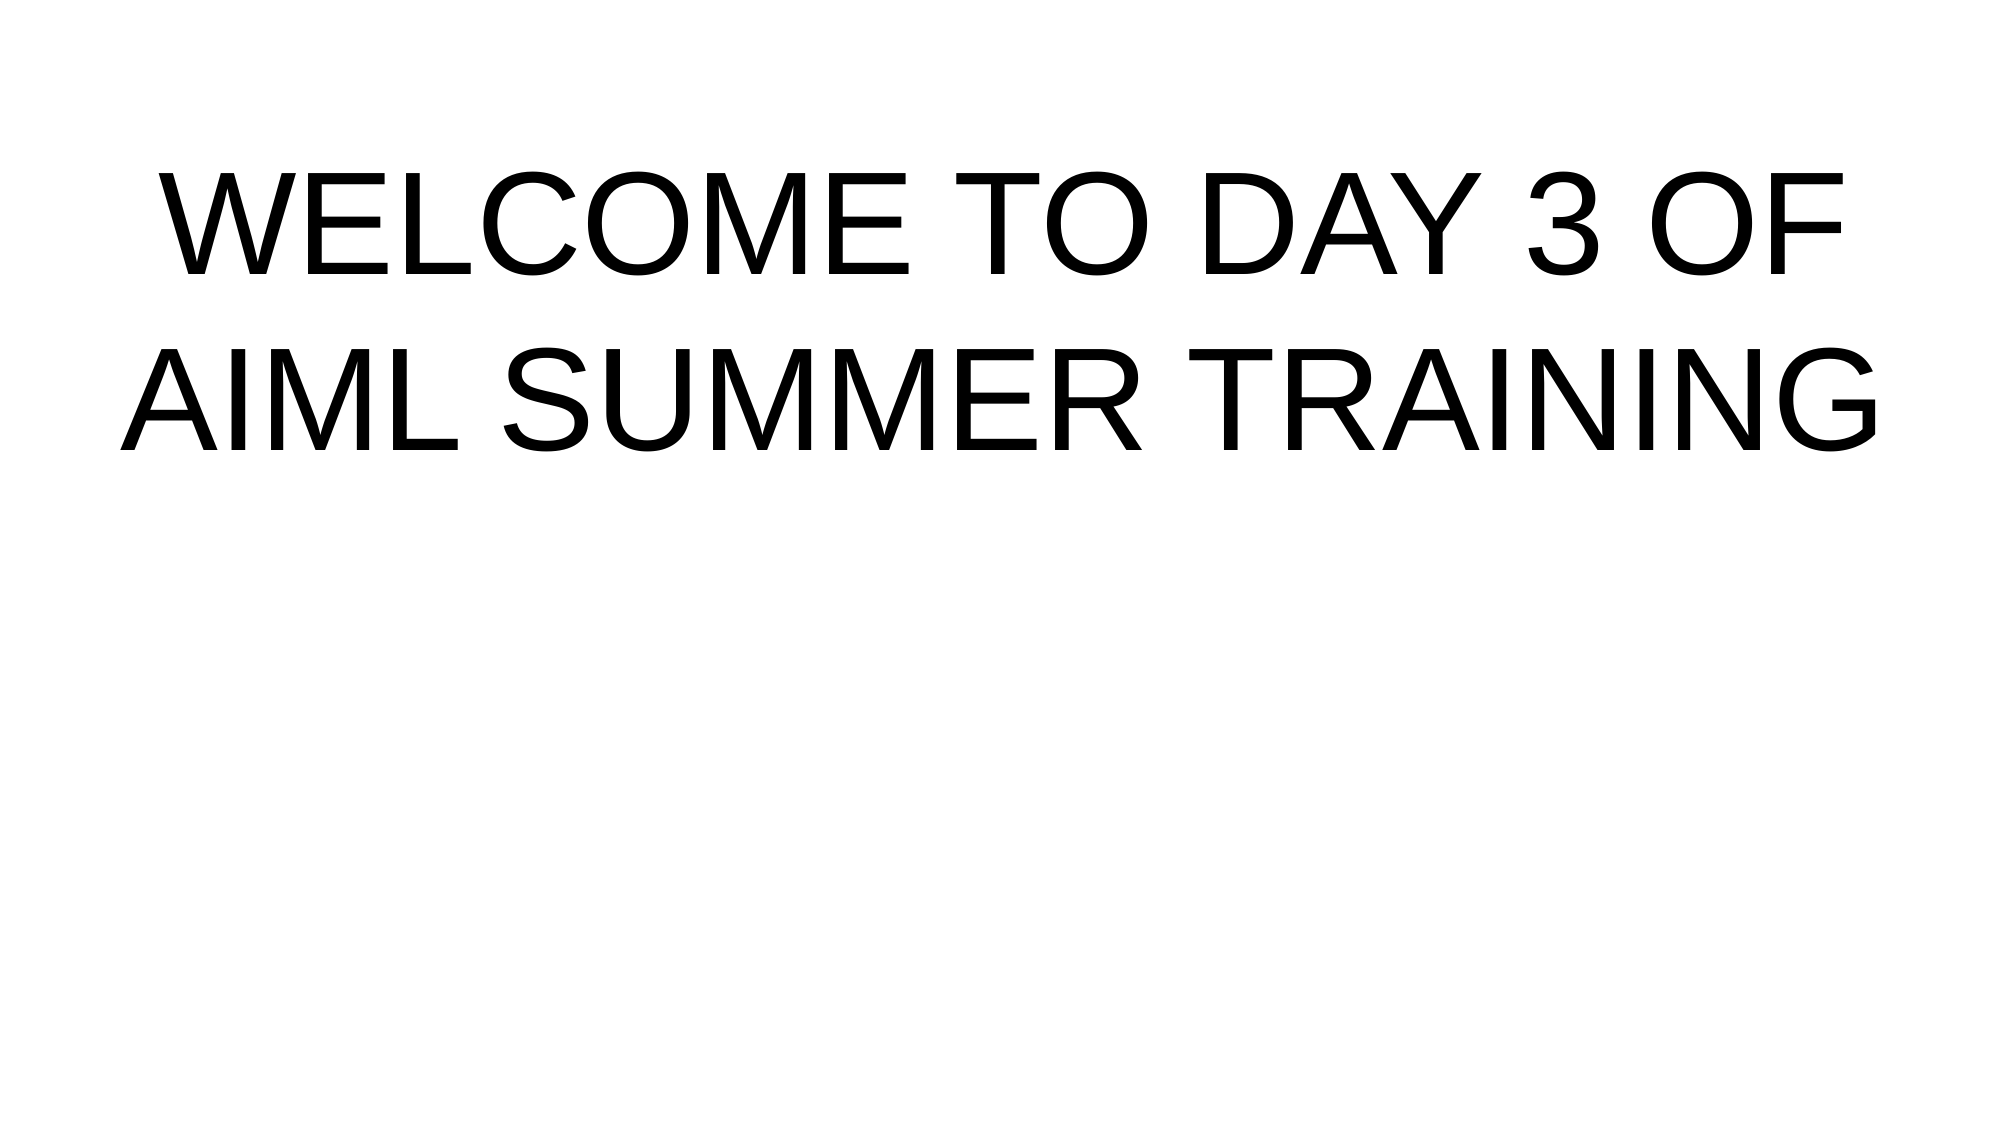

# WELCOME TO DAY 3 OF AIML SUMMER TRAINING